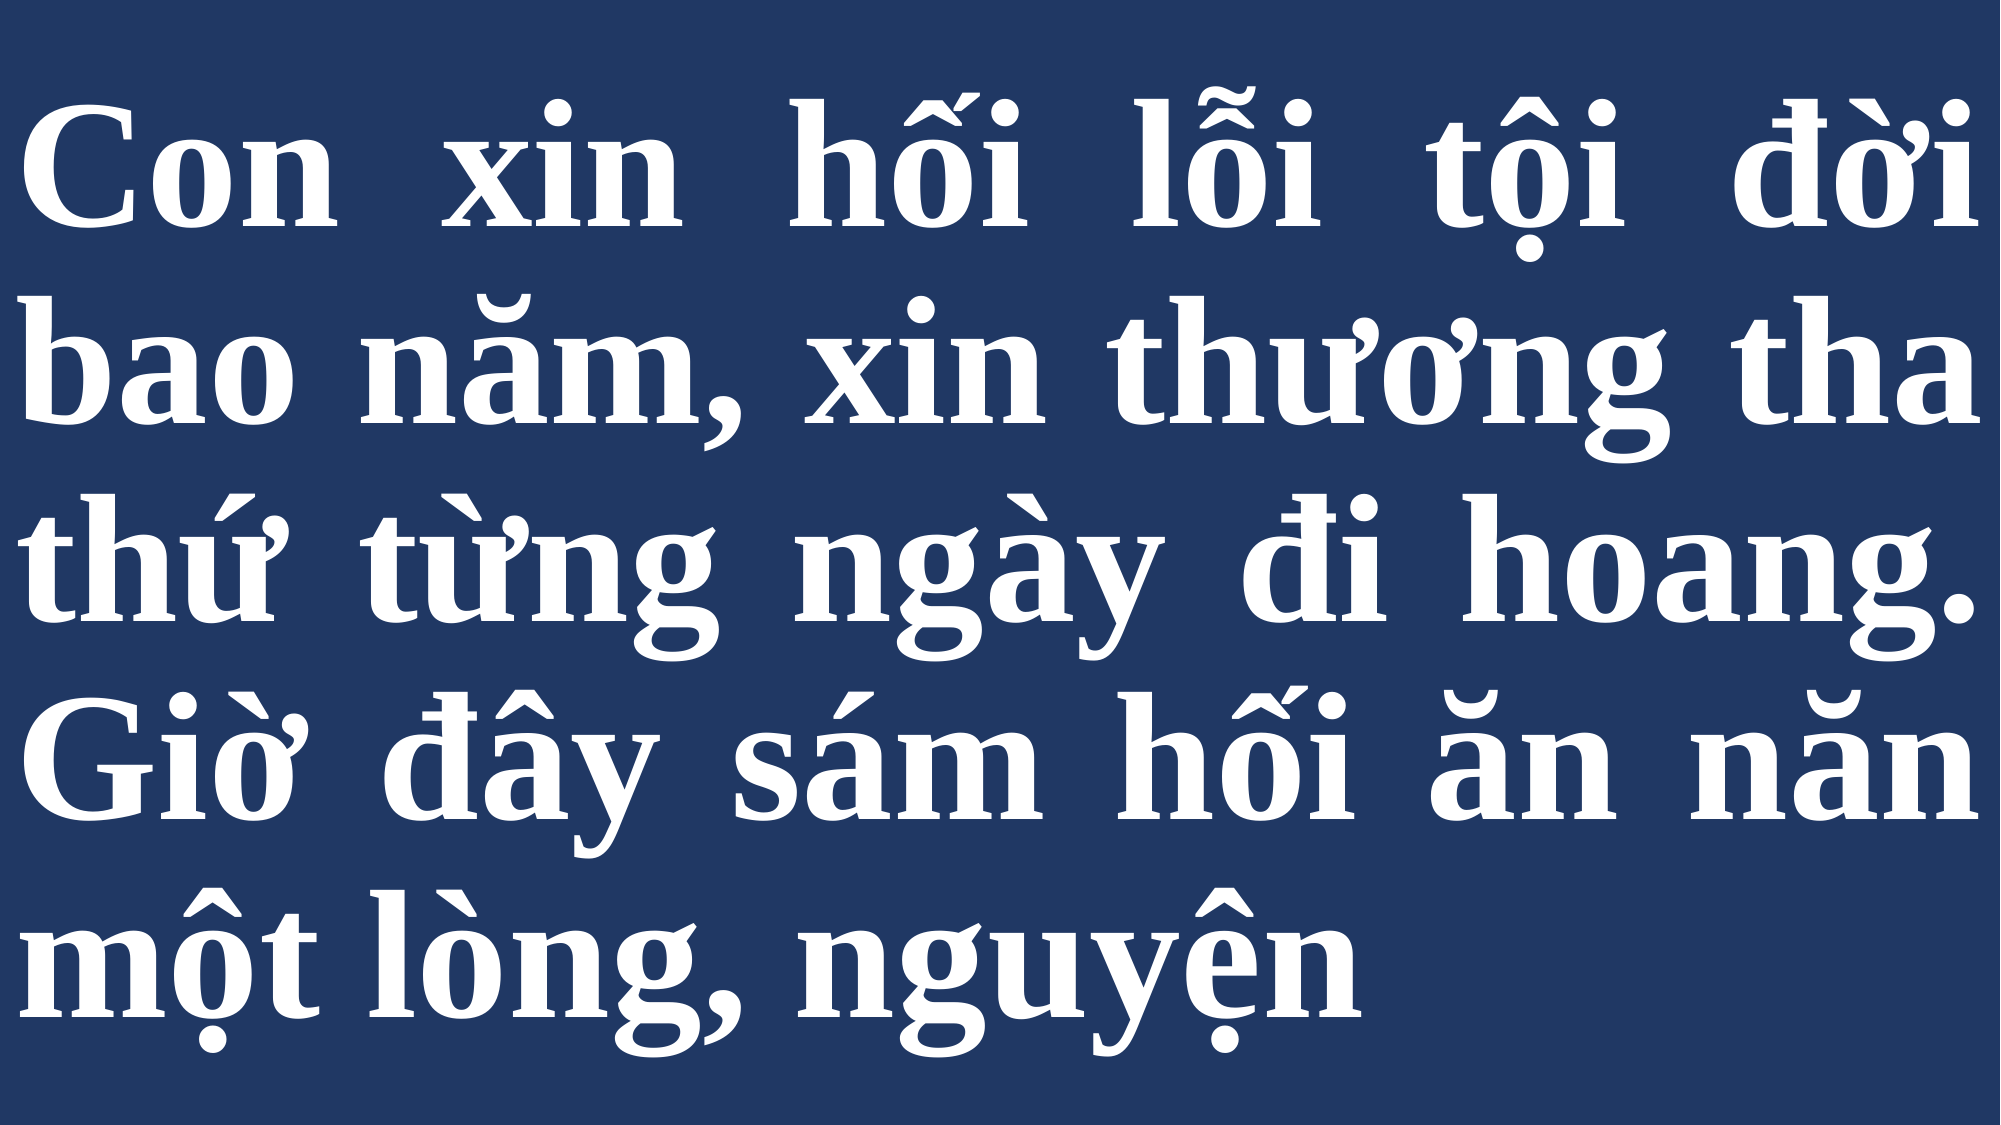

# Con xin hối lỗi tội đời bao năm, xin thương tha thứ từng ngày đi hoang. Giờ đây sám hối ăn năn một lòng, nguyện